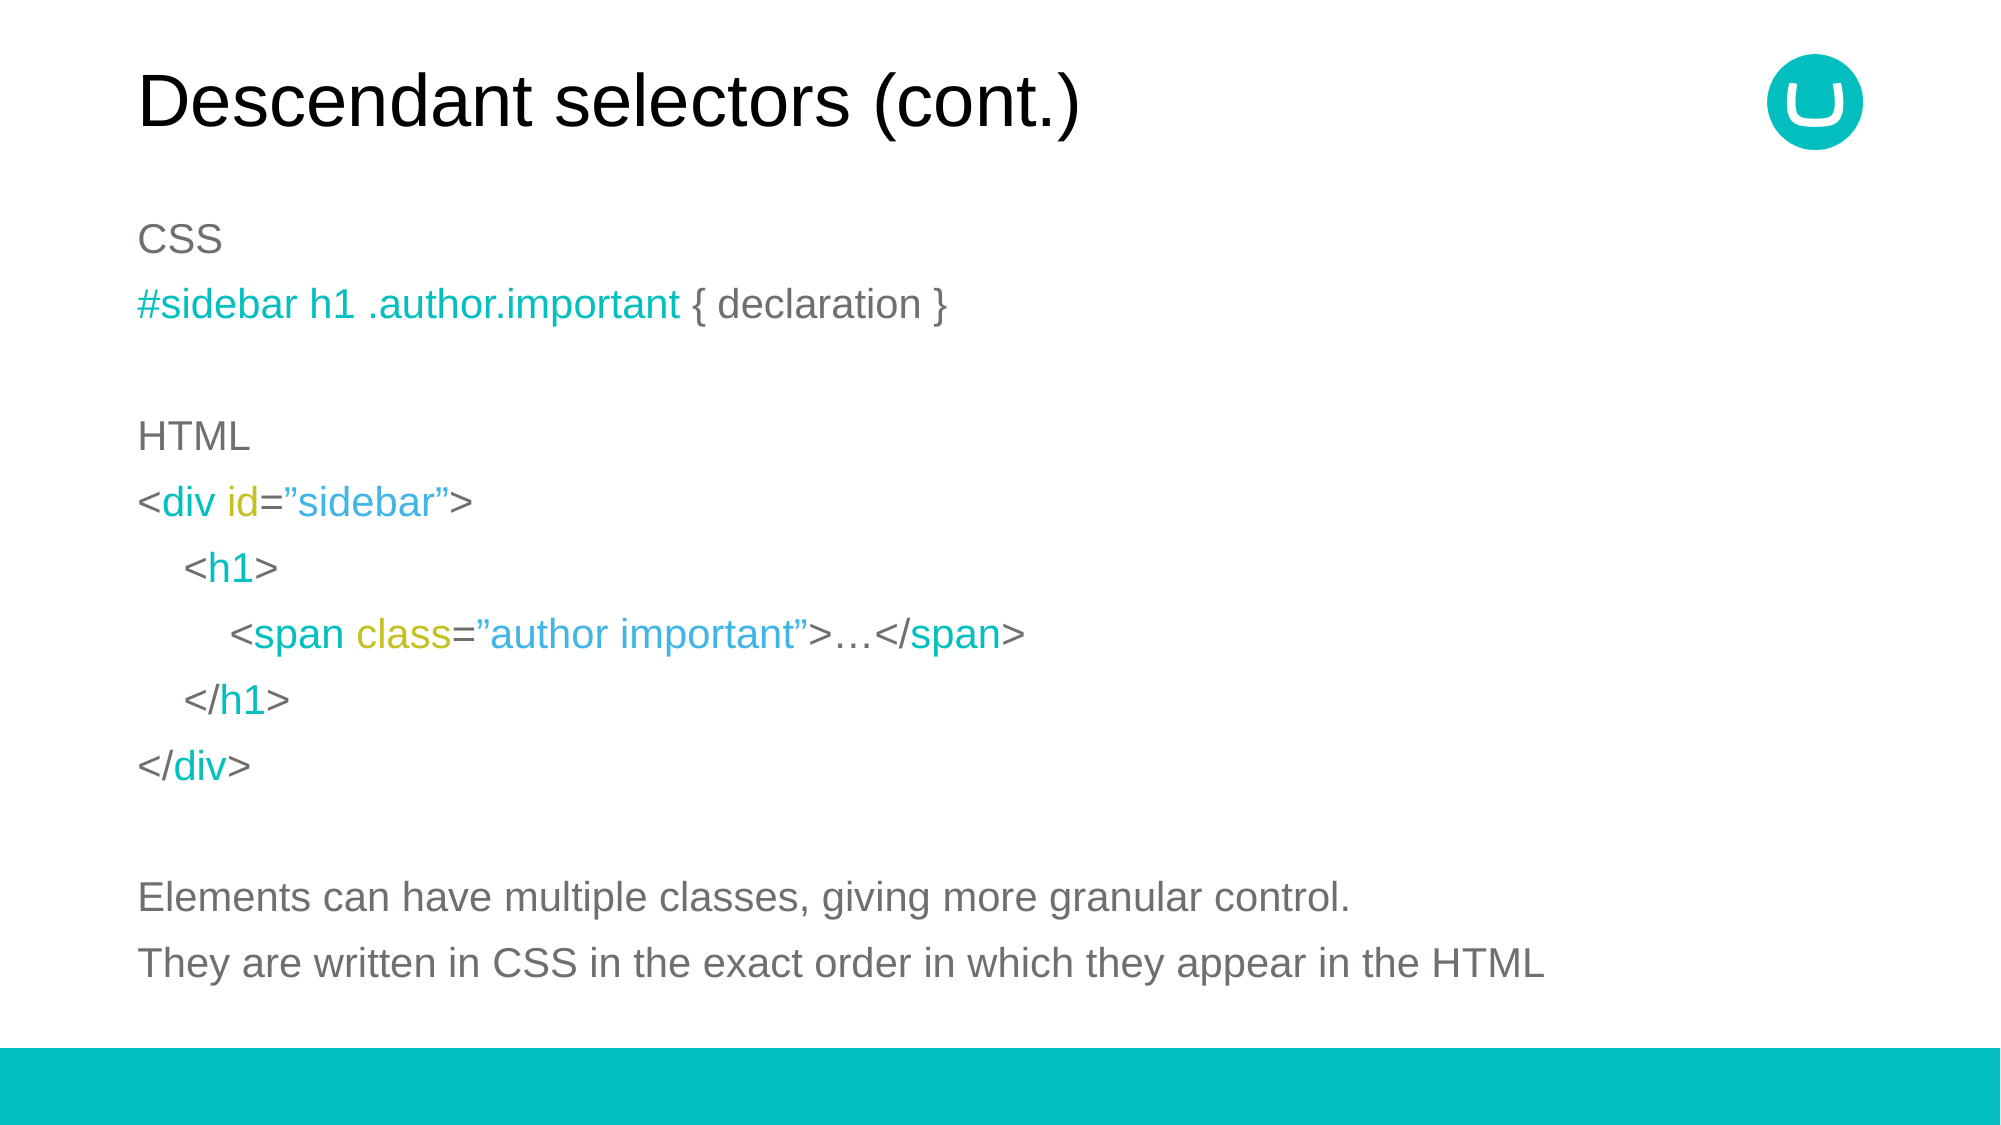

# Descendant selectors (cont.)
CSS
#sidebar h1 .author.important { declaration }

HTML
<div id=”sidebar”>
    <h1>
        <span class=”author important”>…</span>
    </h1>
</div>

Elements can have multiple classes, giving more granular control.
They are written in CSS in the exact order in which they appear in the HTML